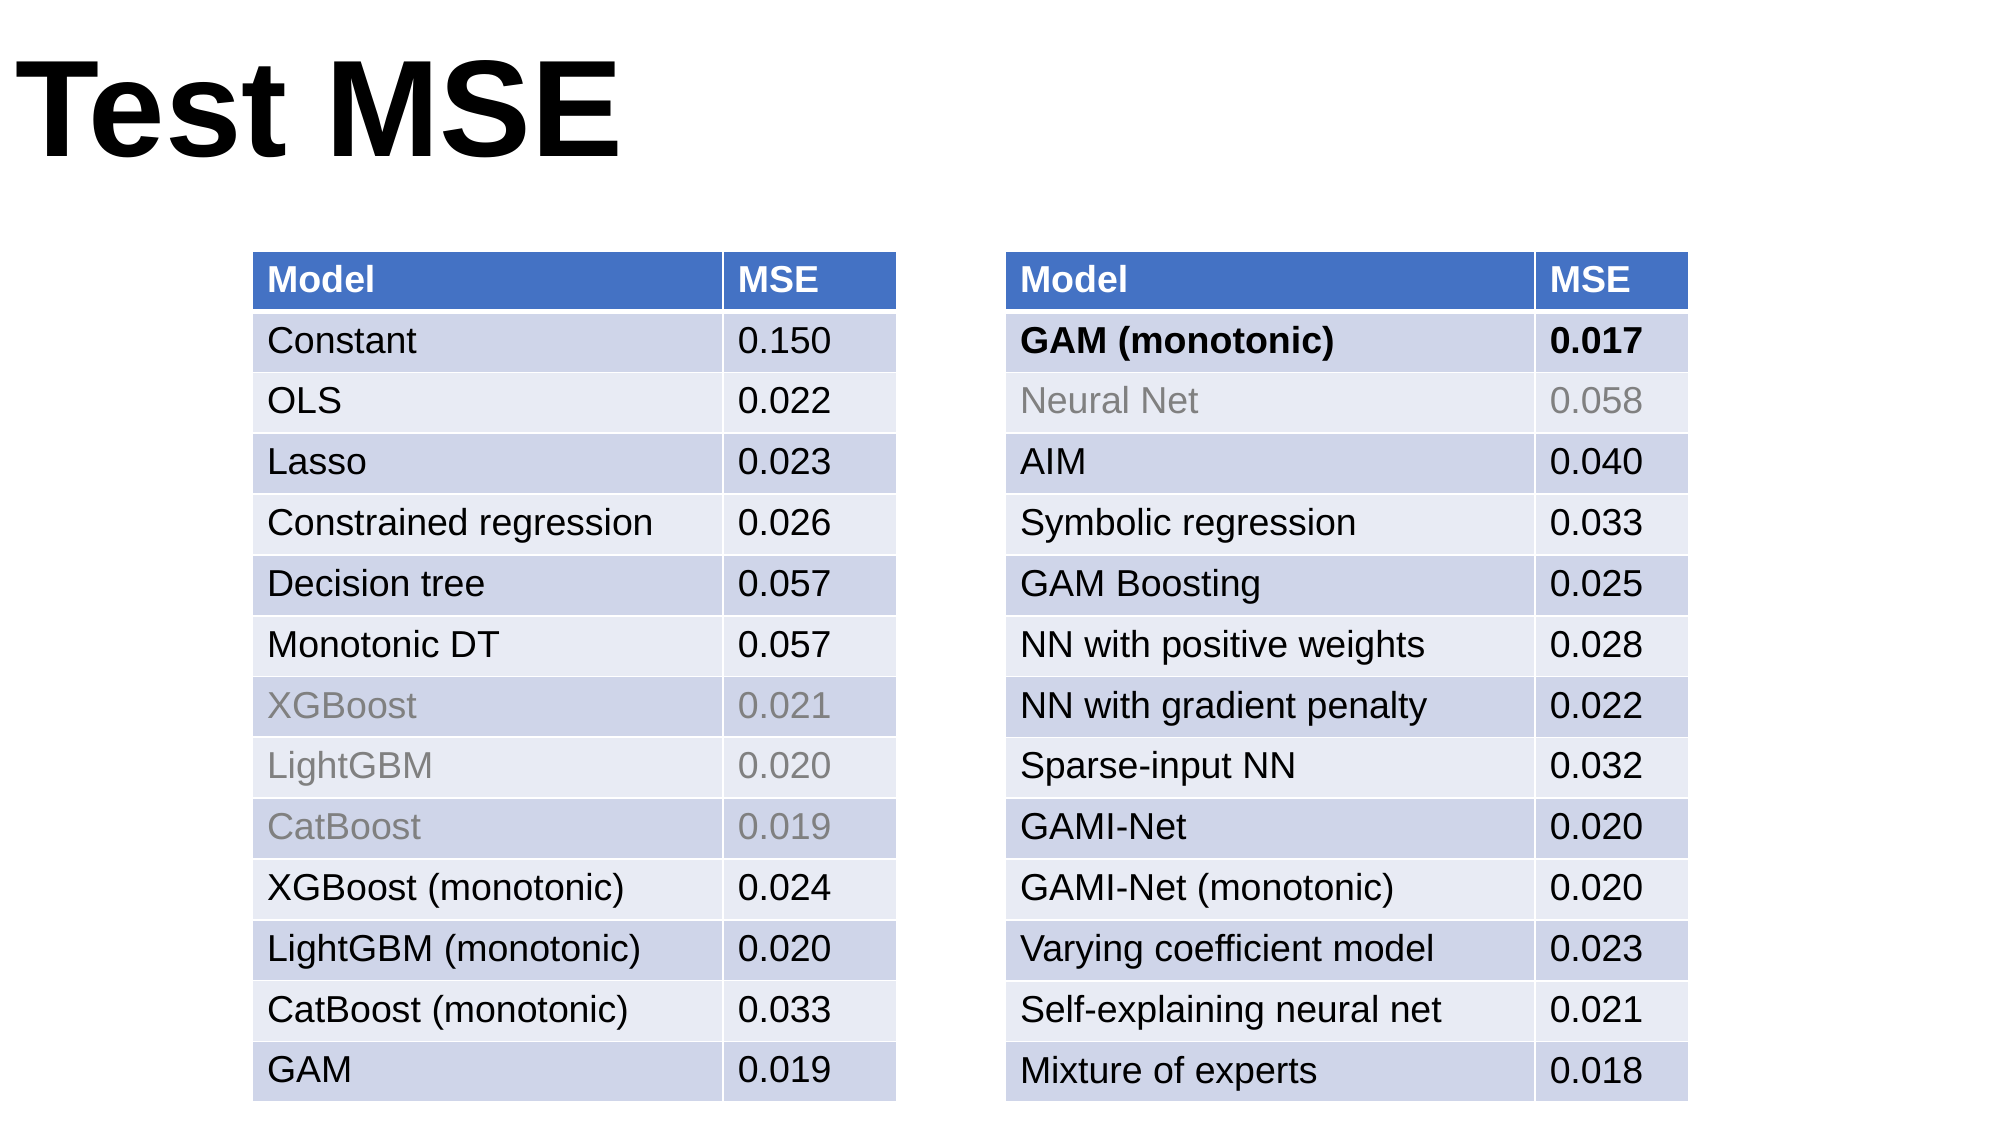

# Test MSE
| Model | MSE |
| --- | --- |
| Constant | 0.150 |
| OLS | 0.022 |
| Lasso | 0.023 |
| Constrained regression | 0.026 |
| Decision tree | 0.057 |
| Monotonic DT | 0.057 |
| XGBoost | 0.021 |
| LightGBM | 0.020 |
| CatBoost | 0.019 |
| XGBoost (monotonic) | 0.024 |
| LightGBM (monotonic) | 0.020 |
| CatBoost (monotonic) | 0.033 |
| GAM | 0.019 |
| Model | MSE |
| --- | --- |
| GAM (monotonic) | 0.017 |
| Neural Net | 0.058 |
| AIM | 0.040 |
| Symbolic regression | 0.033 |
| GAM Boosting | 0.025 |
| NN with positive weights | 0.028 |
| NN with gradient penalty | 0.022 |
| Sparse-input NN | 0.032 |
| GAMI-Net | 0.020 |
| GAMI-Net (monotonic) | 0.020 |
| Varying coefficient model | 0.023 |
| Self-explaining neural net | 0.021 |
| Mixture of experts | 0.018 |